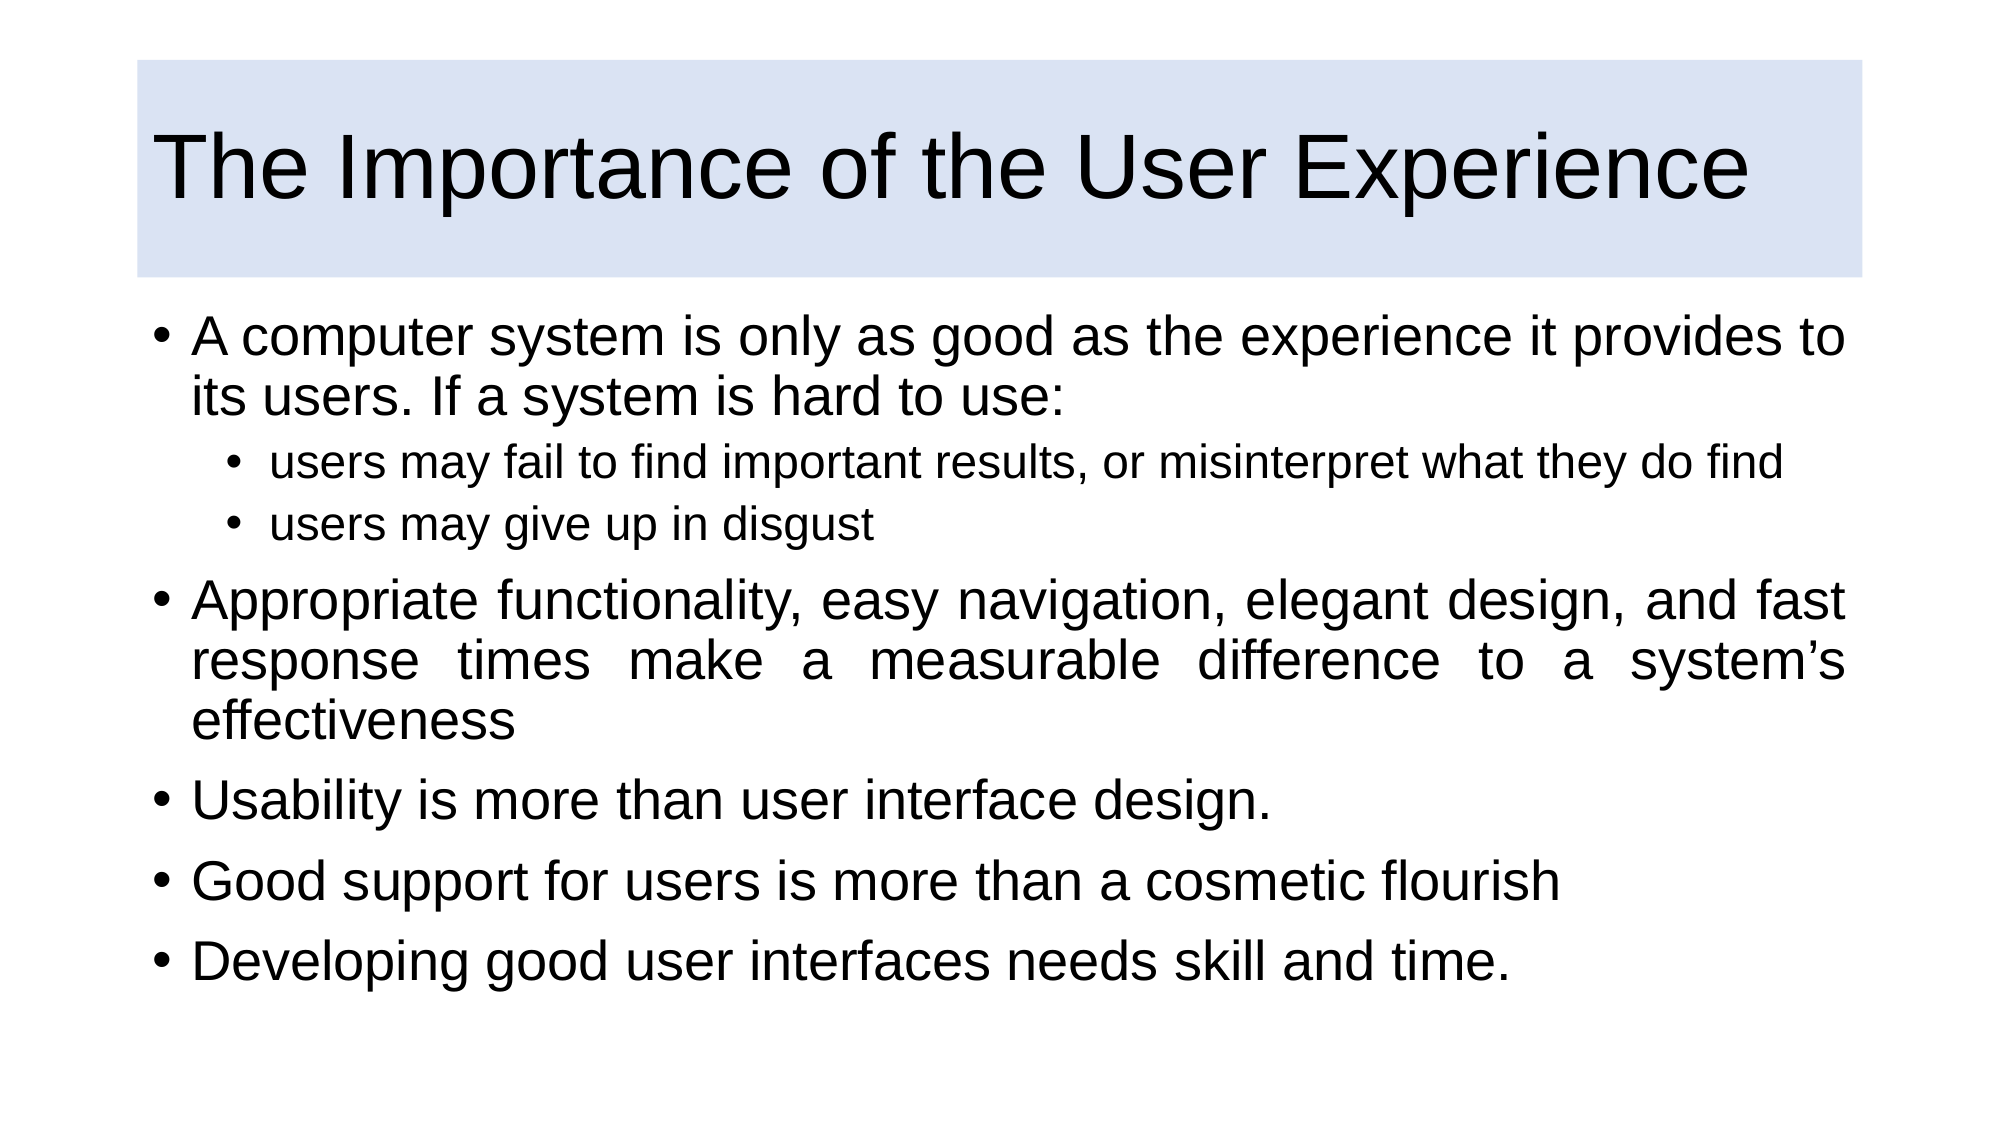

# The Importance of the User Experience
A computer system is only as good as the experience it provides to its users. If a system is hard to use:
users may fail to find important results, or misinterpret what they do find
users may give up in disgust
Appropriate functionality, easy navigation, elegant design, and fast response times make a measurable difference to a system’s effectiveness
Usability is more than user interface design.
Good support for users is more than a cosmetic flourish
Developing good user interfaces needs skill and time.